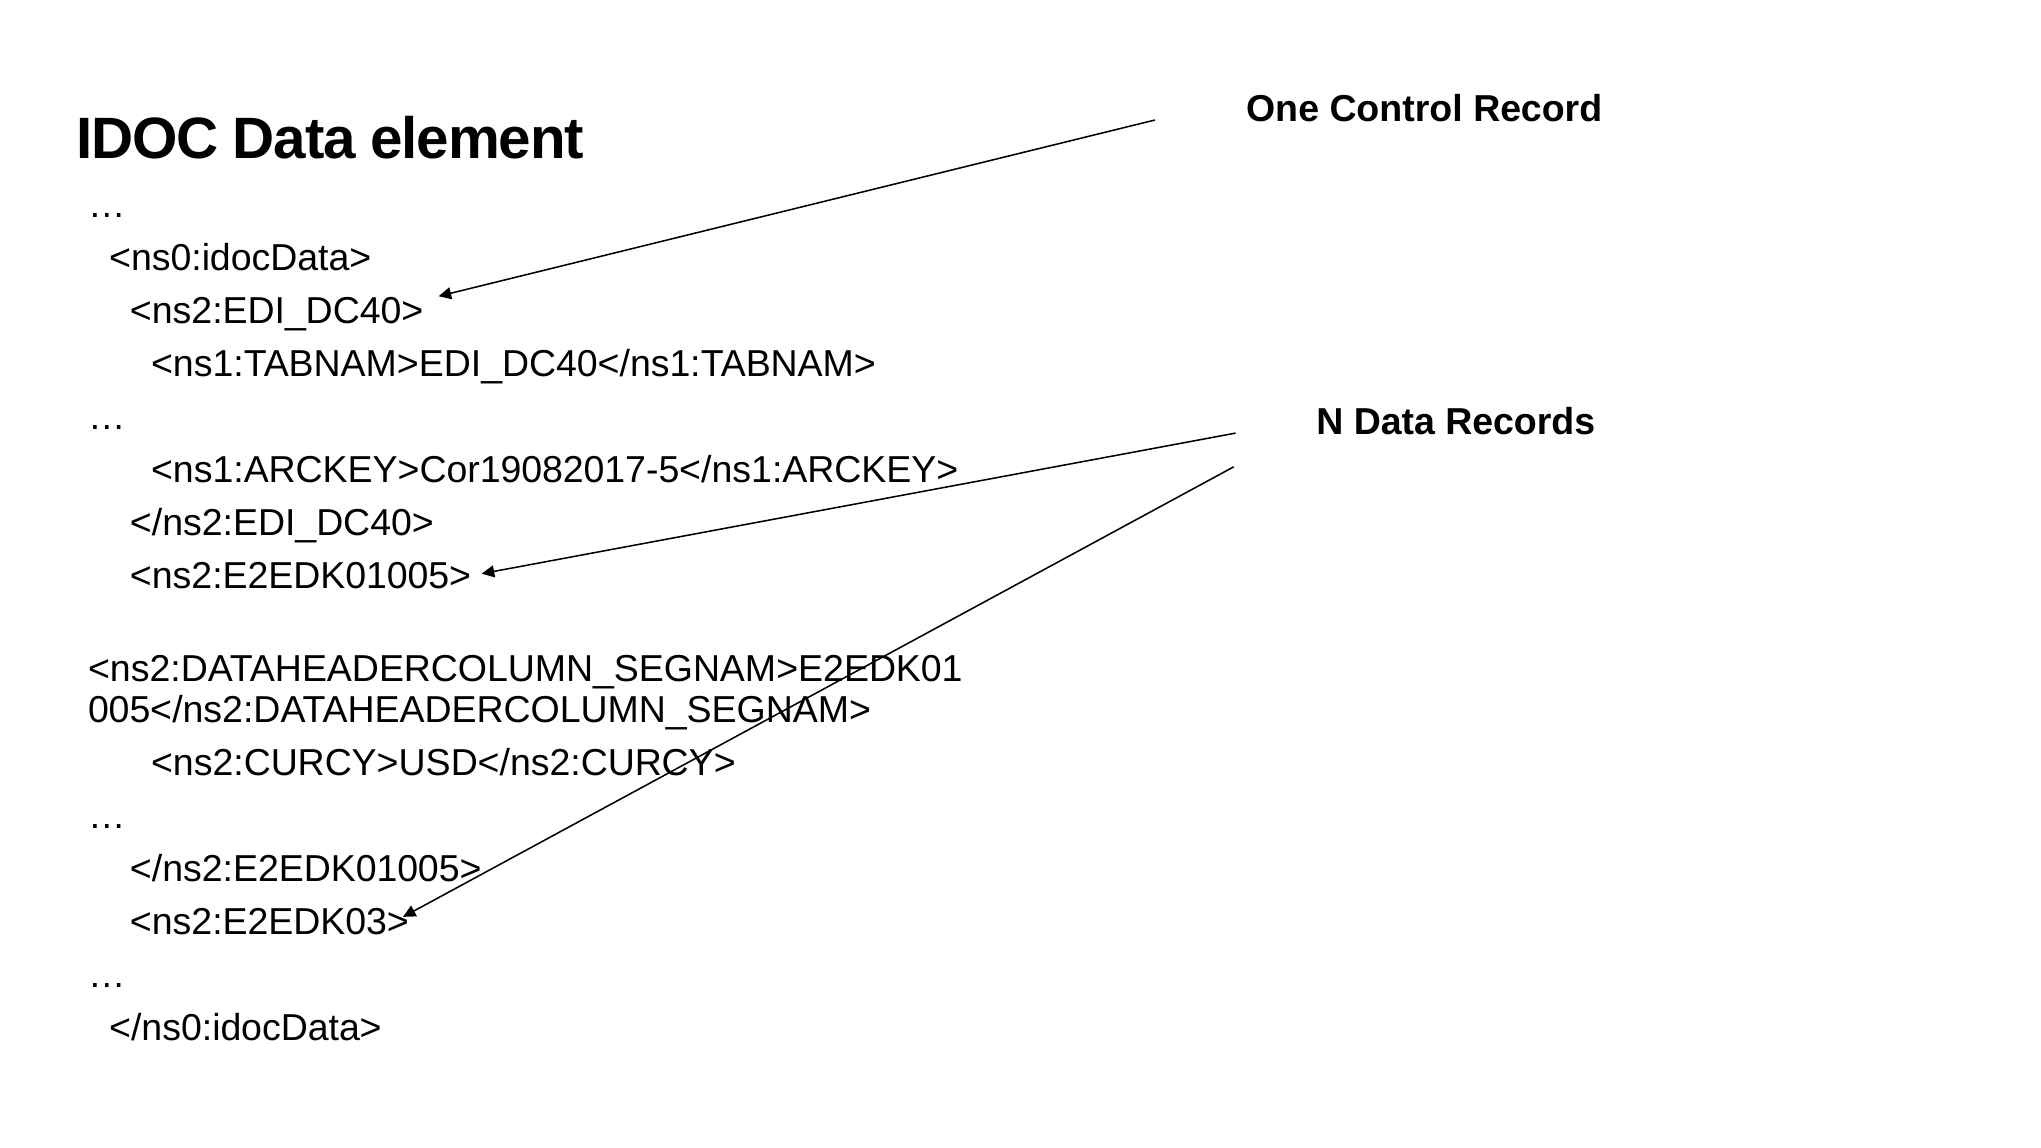

One Control Record
# IDOC Data element
…
  <ns0:idocData>
    <ns2:EDI_DC40>
      <ns1:TABNAM>EDI_DC40</ns1:TABNAM>
…
      <ns1:ARCKEY>Cor19082017-5</ns1:ARCKEY>
    </ns2:EDI_DC40>
    <ns2:E2EDK01005>
      <ns2:DATAHEADERCOLUMN_SEGNAM>E2EDK01005</ns2:DATAHEADERCOLUMN_SEGNAM>
      <ns2:CURCY>USD</ns2:CURCY>
…
    </ns2:E2EDK01005>
    <ns2:E2EDK03>
…
  </ns0:idocData>
N Data Records